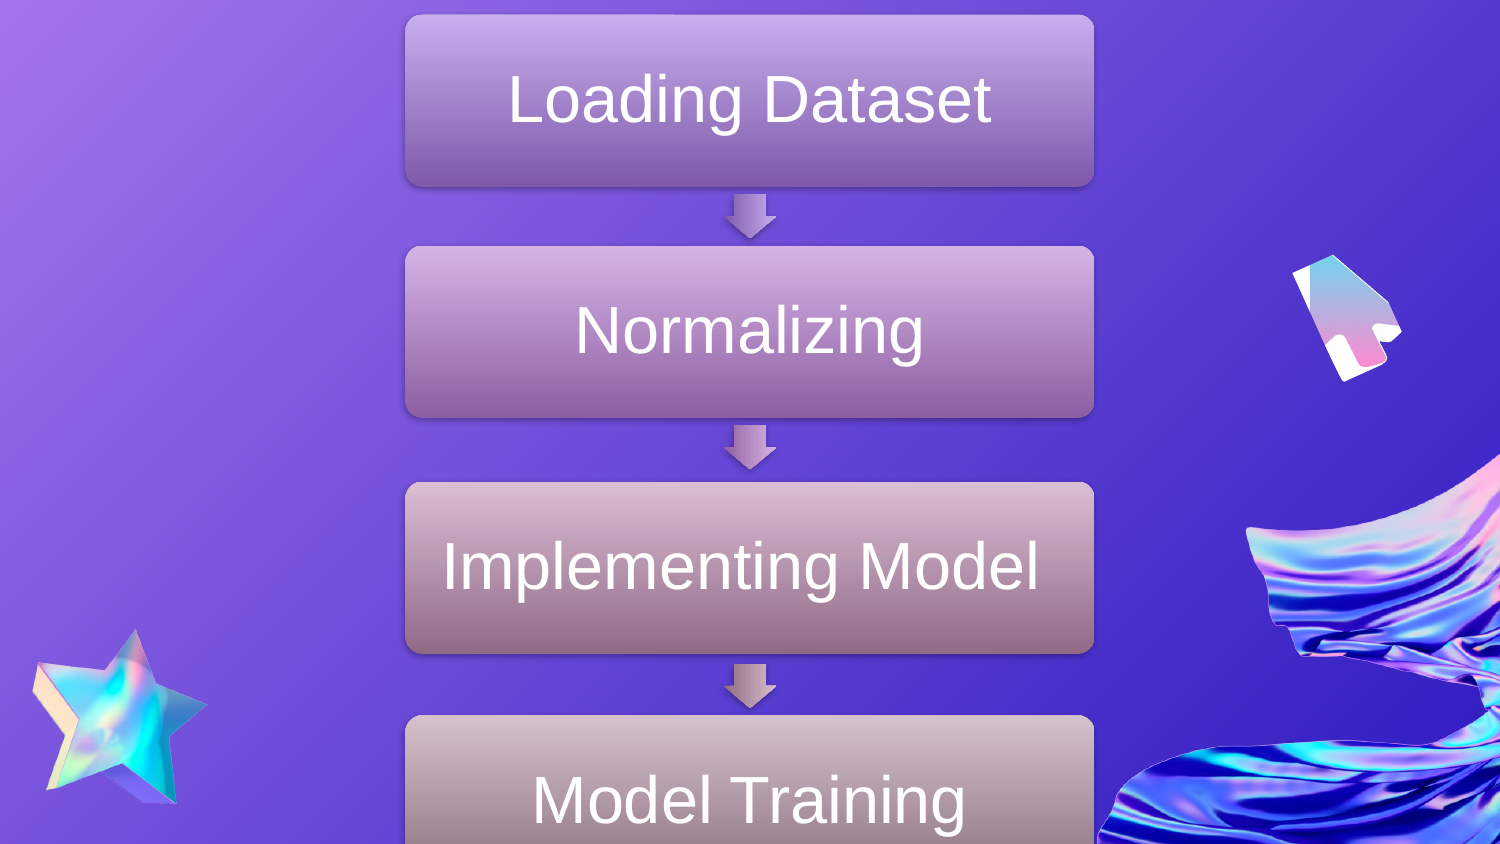

Loading Dataset

Normalizing

Implementing Model

Model Training

Testing

Prediction

Deployment